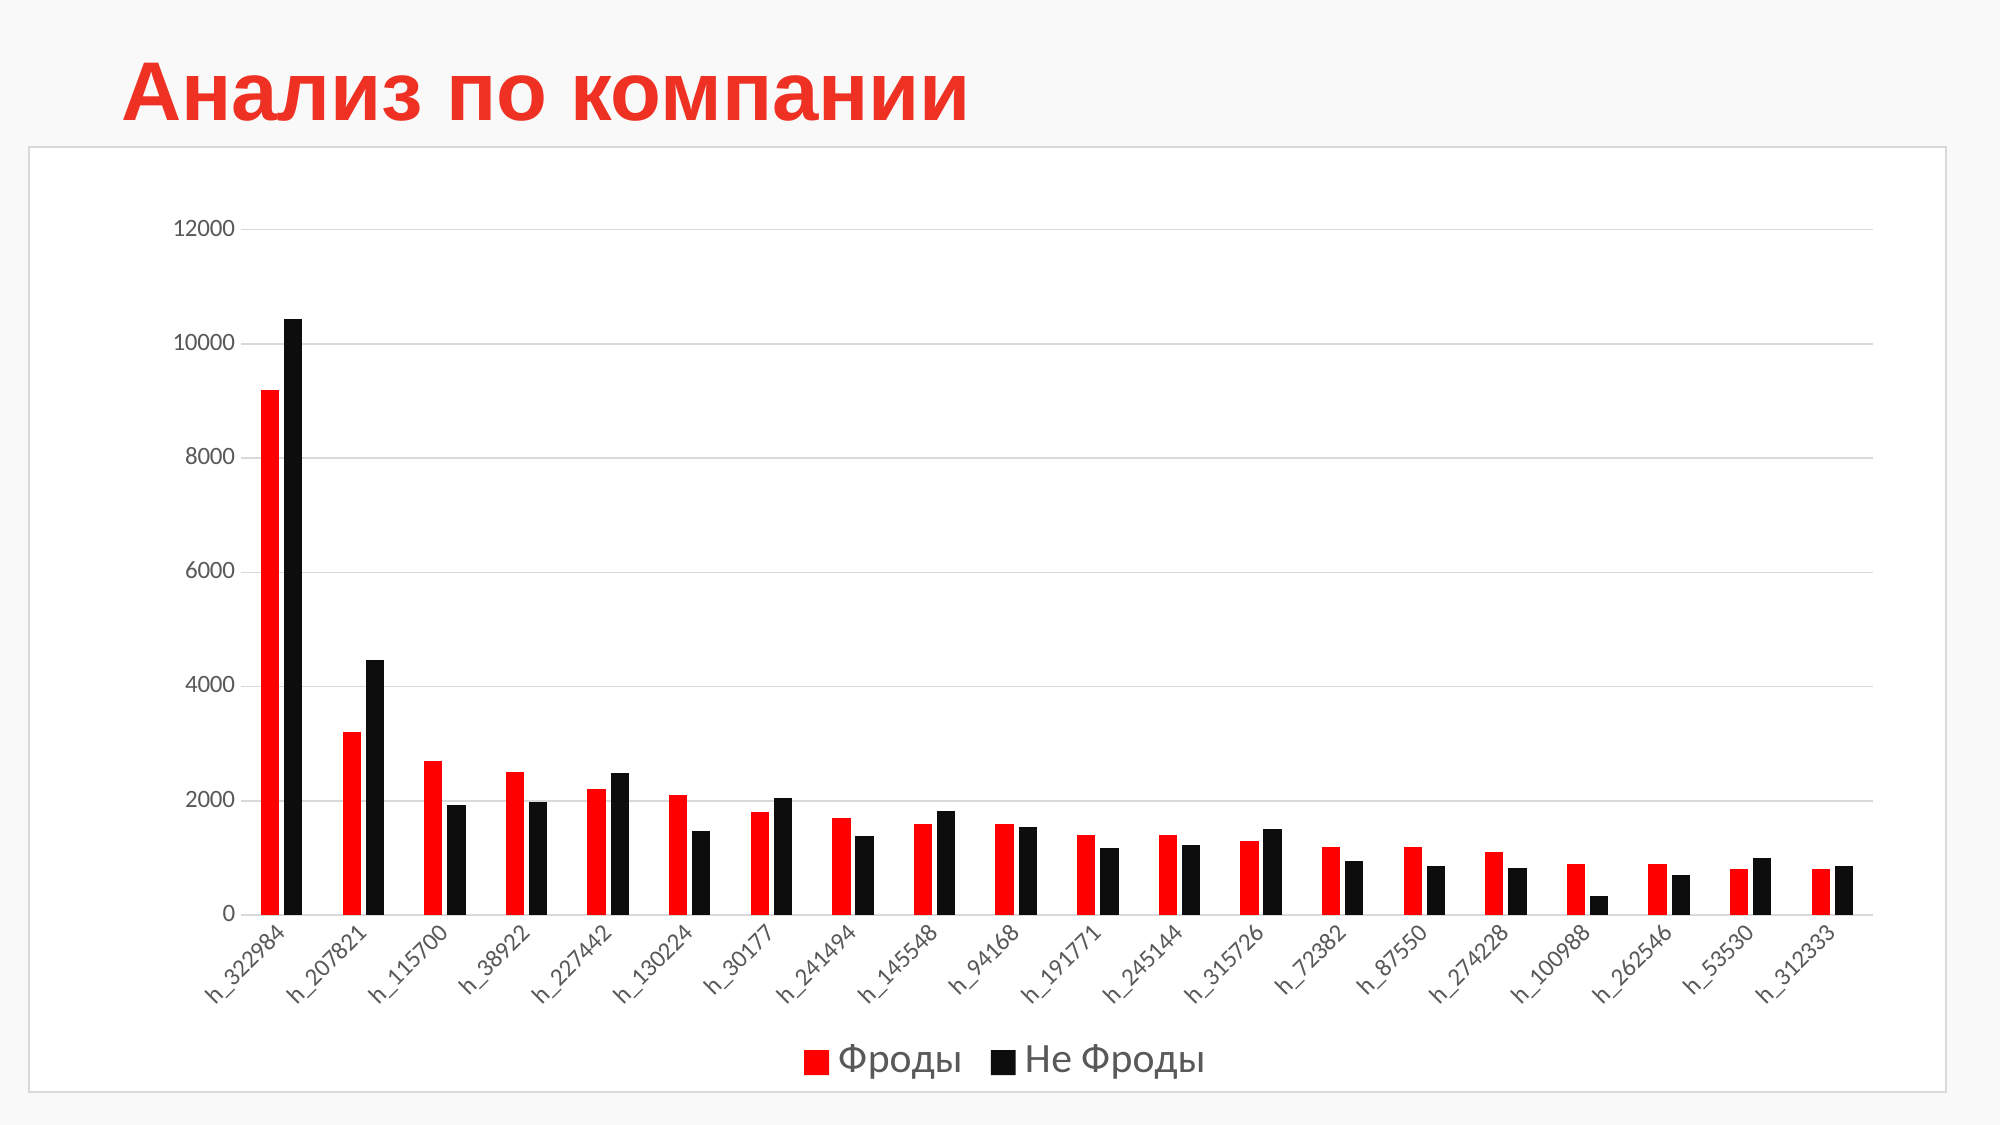

Анализ по компании

### Chart

| Category | Фроды | Не Фроды |
|---|---|---|
| h_322984 | 9200.0 | 10438.0 |
| h_207821 | 3200.0 | 4474.0 |
| h_115700 | 2700.0 | 1924.0 |
| h_38922 | 2500.0 | 1974.0 |
| h_227442 | 2200.0 | 2485.0 |
| h_130224 | 2100.0 | 1471.0 |
| h_30177 | 1800.0 | 2057.0 |
| h_241494 | 1700.0 | 1394.0 |
| h_145548 | 1600.0 | 1828.0 |
| h_94168 | 1600.0 | 1543.0 |
| h_191771 | 1400.0 | 1183.0 |
| h_245144 | 1400.0 | 1233.0 |
| h_315726 | 1300.0 | 1511.0 |
| h_72382 | 1200.0 | 943.0 |
| h_87550 | 1200.0 | 863.0 |
| h_274228 | 1100.0 | 829.0 |
| h_100988 | 900.0 | 334.0 |
| h_262546 | 900.0 | 699.0 |
| h_53530 | 800.0 | 999.0 |
| h_312333 | 800.0 | 855.0 |